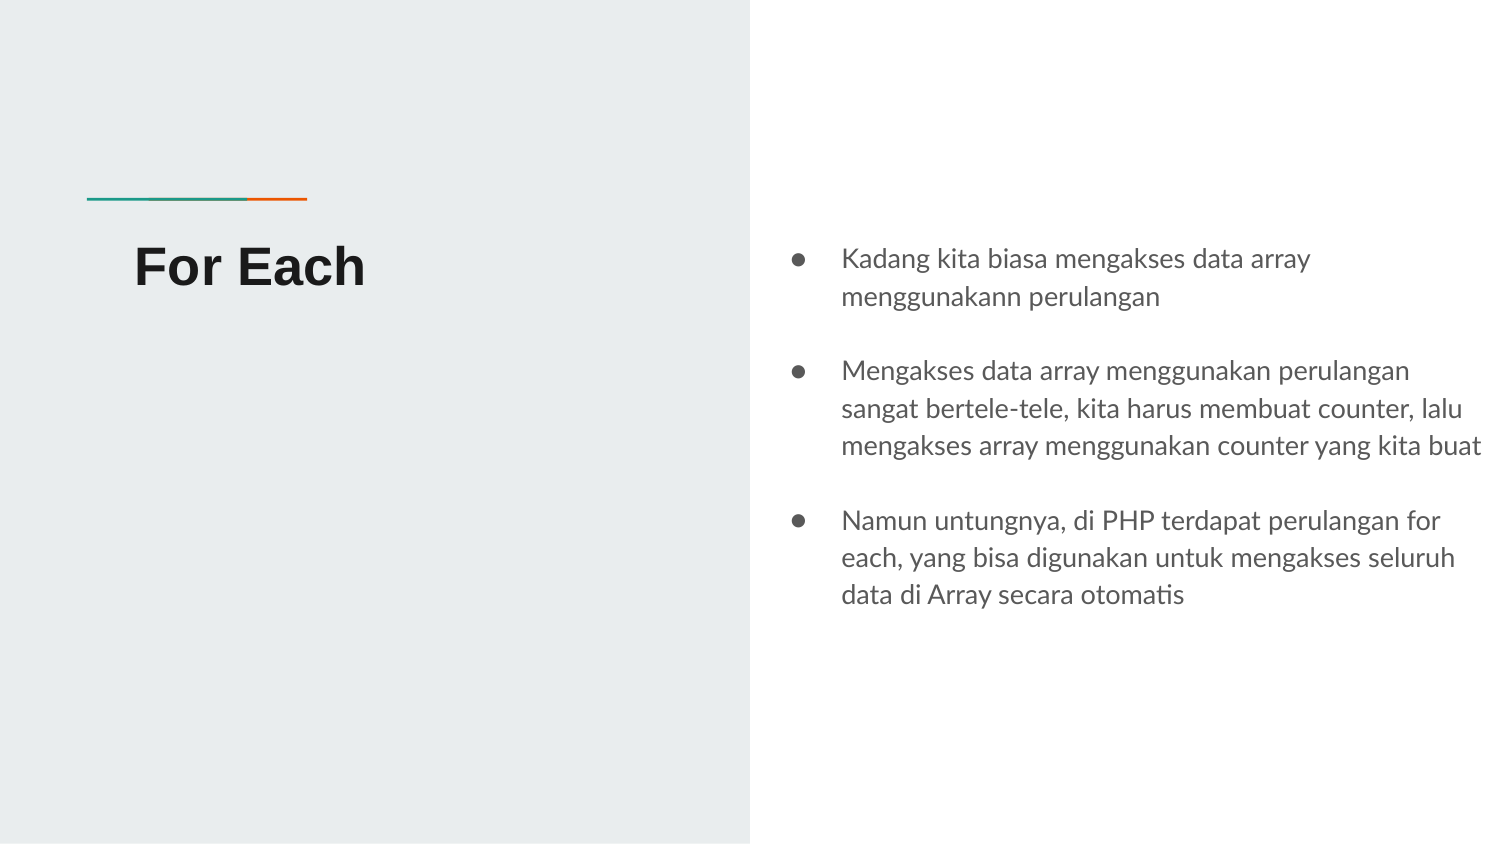

# For Each
Kadang kita biasa mengakses data array menggunakann perulangan

Mengakses data array menggunakan perulangan sangat bertele-tele, kita harus membuat counter, lalu mengakses array menggunakan counter yang kita buat

Namun untungnya, di PHP terdapat perulangan for each, yang bisa digunakan untuk mengakses seluruh data di Array secara otomatis